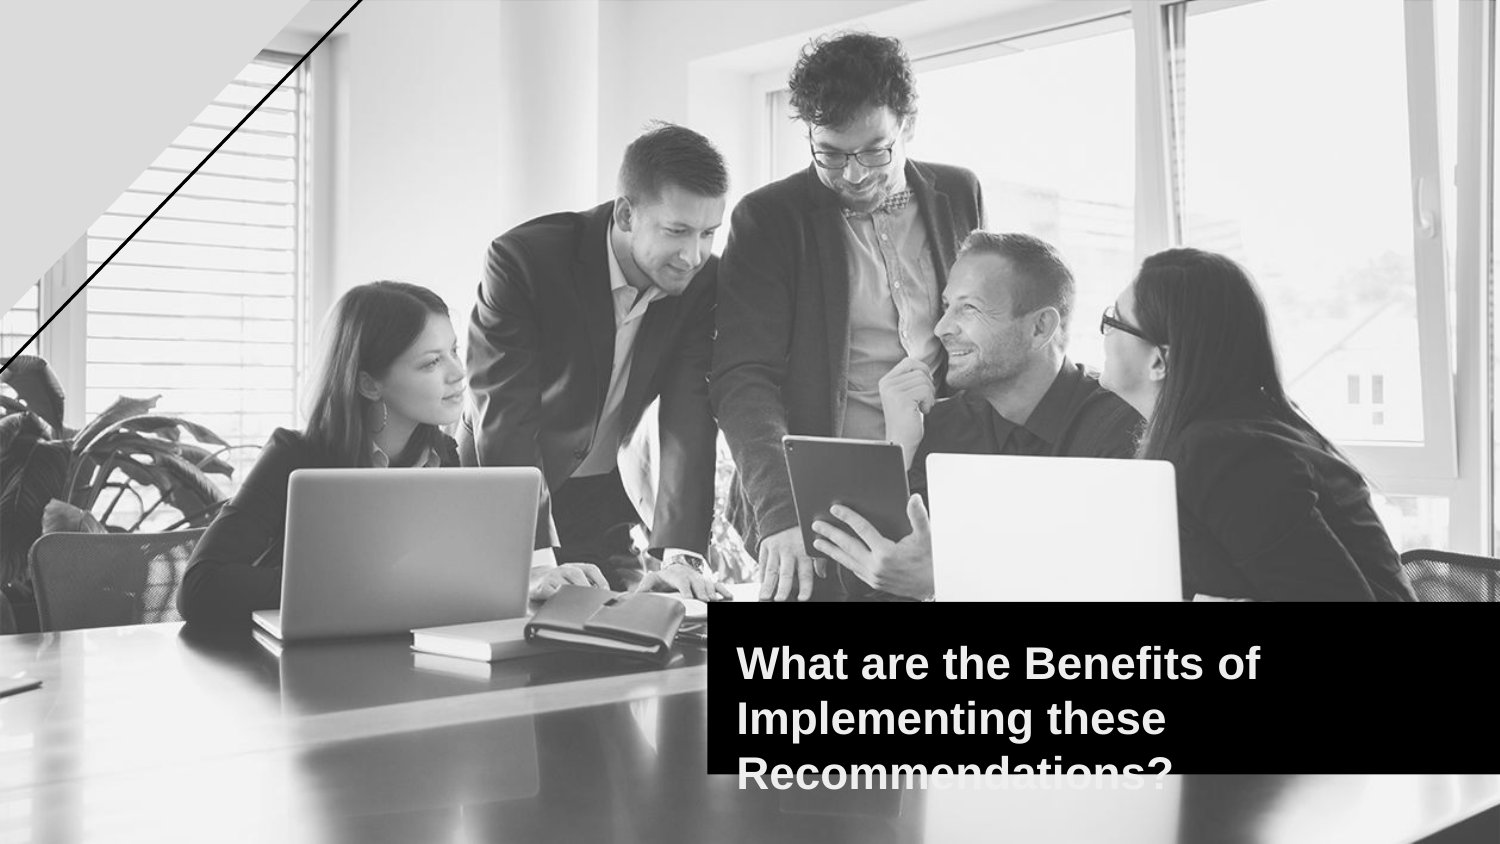

# What are the Benefits of Implementing these Recommendations?